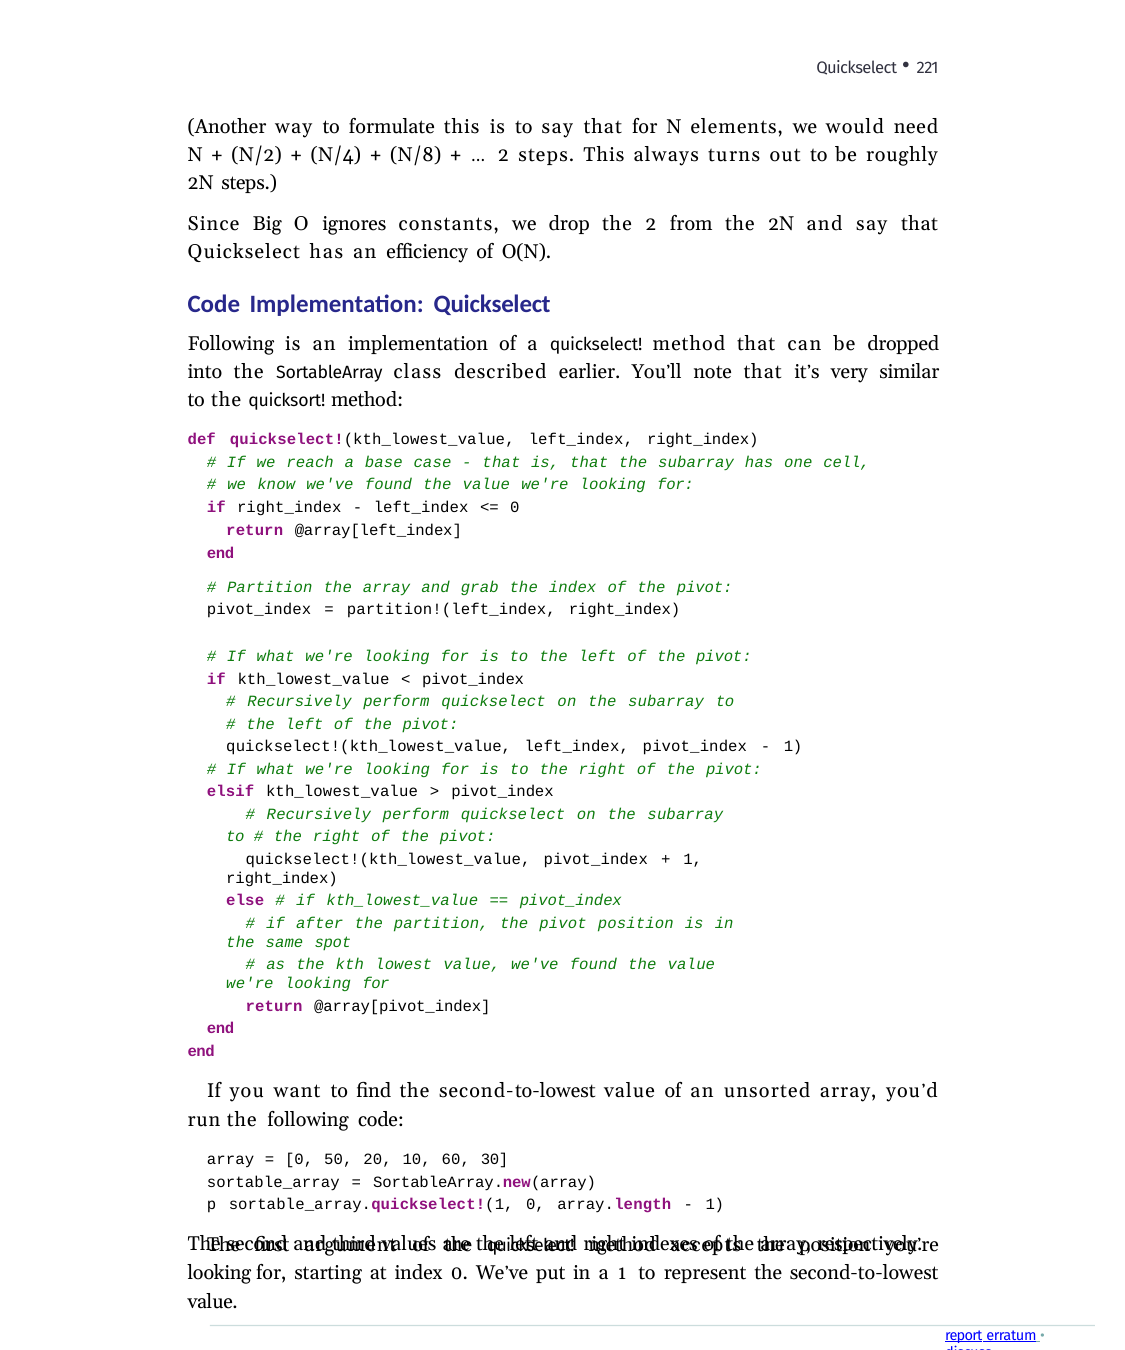

Quickselect • 221

(Another way to formulate this is to say that for N elements, we would need N + (N/2) + (N/4) + (N/8) + … 2 steps. This always turns out to be roughly 2N steps.)
Since Big O ignores constants, we drop the 2 from the 2N and say that Quickselect has an efficiency of O(N).

Code Implementation: Quickselect
Following is an implementation of a quickselect! method that can be dropped into the SortableArray class described earlier. You’ll note that it’s very similar to the quicksort! method:
def quickselect!(kth_lowest_value, left_index, right_index)
# If we reach a base case - that is, that the subarray has one cell, # we know we've found the value we're looking for:
if right_index - left_index <= 0
return @array[left_index]
end
# Partition the array and grab the index of the pivot:
pivot_index = partition!(left_index, right_index)

# If what we're looking for is to the left of the pivot:
if kth_lowest_value < pivot_index
# Recursively perform quickselect on the subarray to # the left of the pivot:
quickselect!(kth_lowest_value, left_index, pivot_index - 1) # If what we're looking for is to the right of the pivot: elsif kth_lowest_value > pivot_index
# Recursively perform quickselect on the subarray to # the right of the pivot:
quickselect!(kth_lowest_value, pivot_index + 1, right_index)
else # if kth_lowest_value == pivot_index
# if after the partition, the pivot position is in the same spot
# as the kth lowest value, we've found the value we're looking for
return @array[pivot_index]
end end
If you want to find the second-to-lowest value of an unsorted array, you’d run the following code:
array = [0, 50, 20, 10, 60, 30]
sortable_array = SortableArray.new(array)
p sortable_array.quickselect!(1, 0, array.length - 1)
The first argument of the quickselect! method accepts the position you’re looking for, starting at index 0. We’ve put in a 1 to represent the second-to-lowest value.
The second and third values are the left and right indexes of the array, respectively.
report erratum • discuss